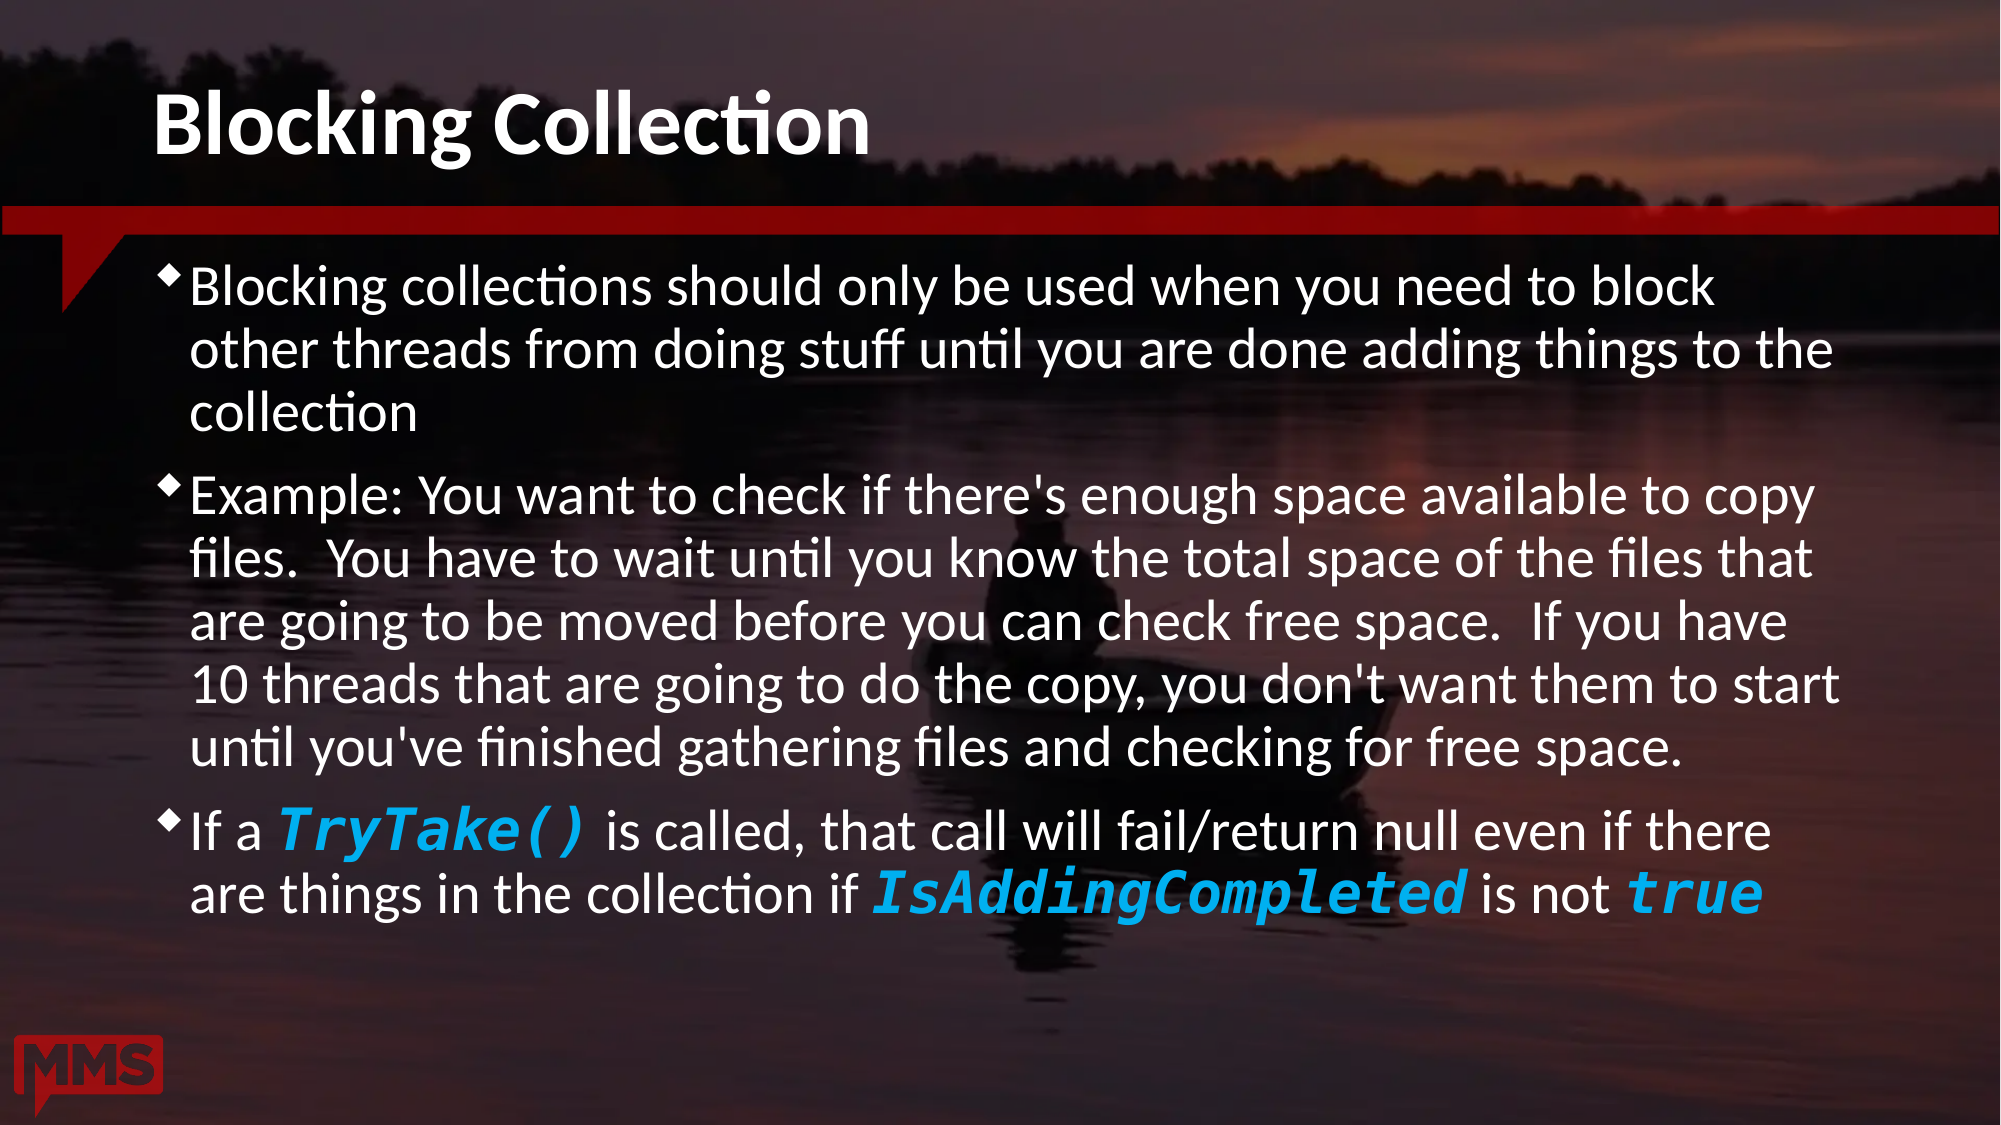

# Blocking Collection
Blocking collections should only be used when you need to block other threads from doing stuff until you are done adding things to the collection
Example: You want to check if there's enough space available to copy files.  You have to wait until you know the total space of the files that are going to be moved before you can check free space.  If you have 10 threads that are going to do the copy, you don't want them to start until you've finished gathering files and checking for free space.
If a TryTake() is called, that call will fail/return null even if there are things in the collection if IsAddingCompleted is not true